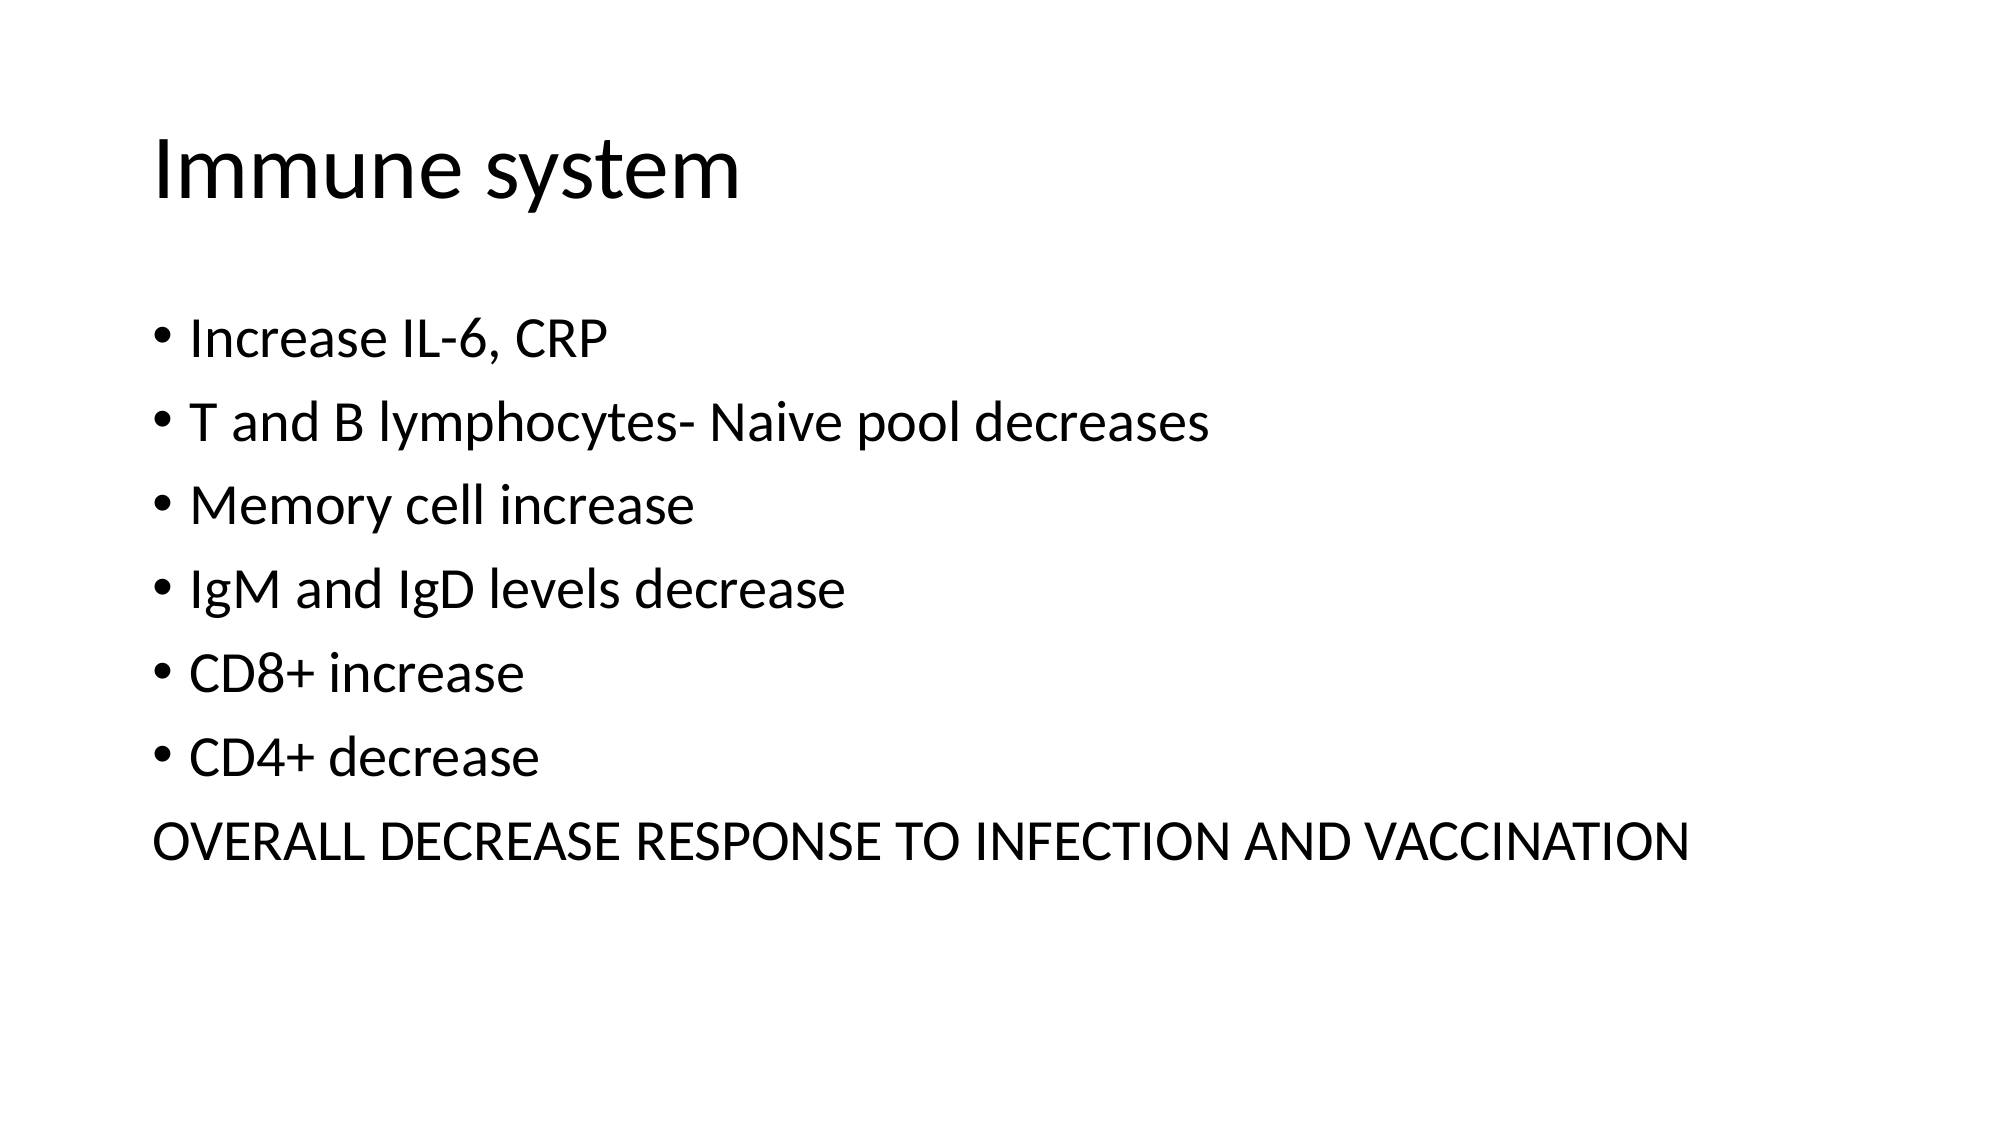

# Immune system
Increase IL-6, CRP
T and B lymphocytes- Naive pool decreases
Memory cell increase
IgM and IgD levels decrease
CD8+ increase
CD4+ decrease
OVERALL DECREASE RESPONSE TO INFECTION AND VACCINATION